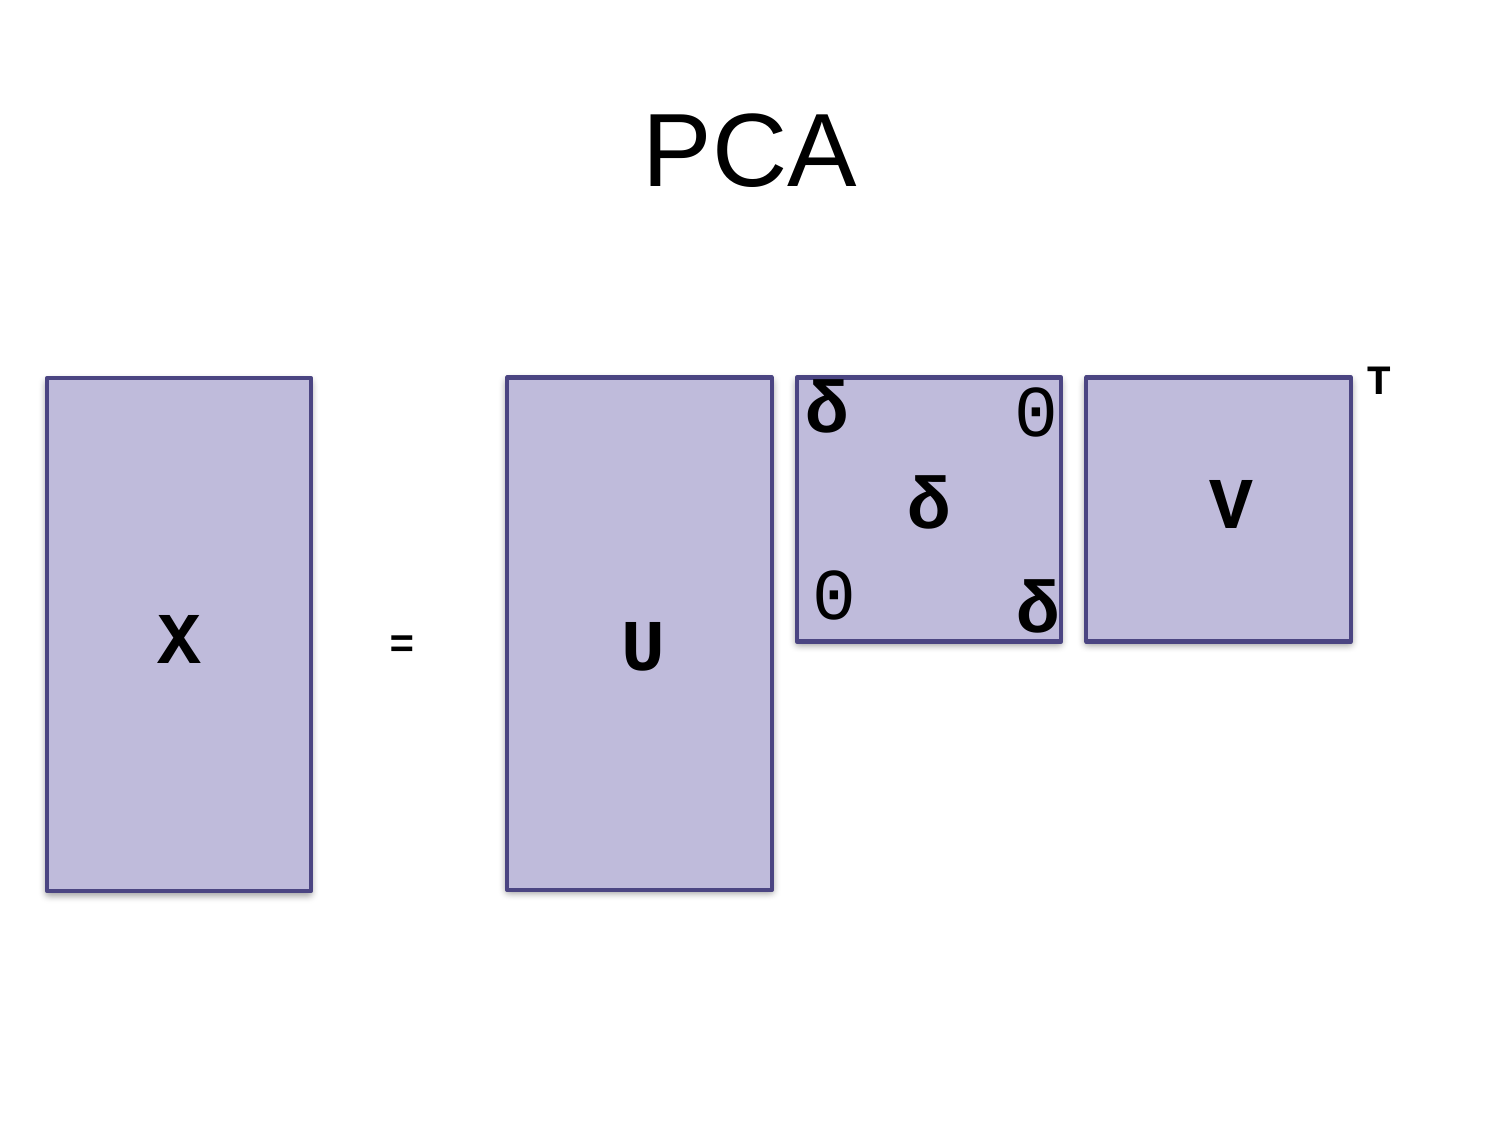

# PCA
T
δ
0

δ
V
0
δ
X
U
=